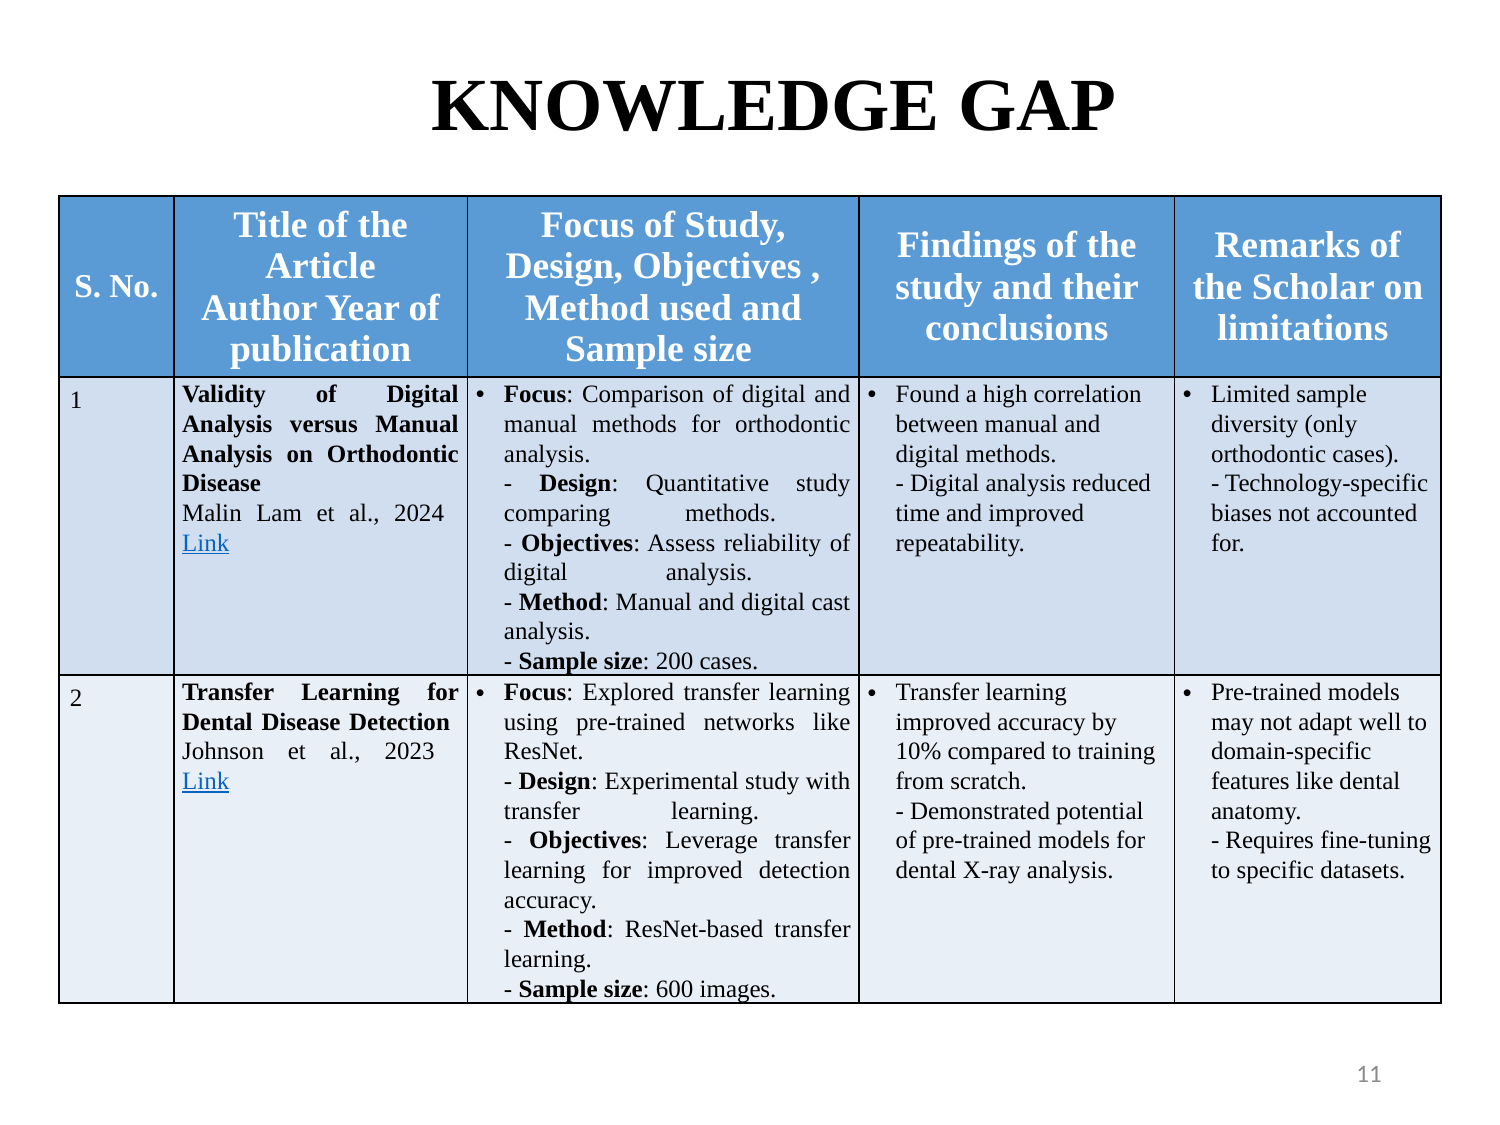

# KNOWLEDGE GAP
| S. No. | Title of the Article Author Year of publication | Focus of Study, Design, Objectives , Method used and Sample size | Findings of the study and their conclusions | Remarks of the Scholar on limitations |
| --- | --- | --- | --- | --- |
| 1 | Validity of Digital Analysis versus Manual Analysis on Orthodontic Disease Malin Lam et al., 2024 Link | Focus: Comparison of digital and manual methods for orthodontic analysis. - Design: Quantitative study comparing methods. - Objectives: Assess reliability of digital analysis. - Method: Manual and digital cast analysis. - Sample size: 200 cases. | Found a high correlation between manual and digital methods. - Digital analysis reduced time and improved repeatability. | Limited sample diversity (only orthodontic cases). - Technology-specific biases not accounted for. |
| 2 | Transfer Learning for Dental Disease Detection Johnson et al., 2023 Link | Focus: Explored transfer learning using pre-trained networks like ResNet. - Design: Experimental study with transfer learning. - Objectives: Leverage transfer learning for improved detection accuracy. - Method: ResNet-based transfer learning. - Sample size: 600 images. | Transfer learning improved accuracy by 10% compared to training from scratch. - Demonstrated potential of pre-trained models for dental X-ray analysis. | Pre-trained models may not adapt well to domain-specific features like dental anatomy. - Requires fine-tuning to specific datasets. |
11